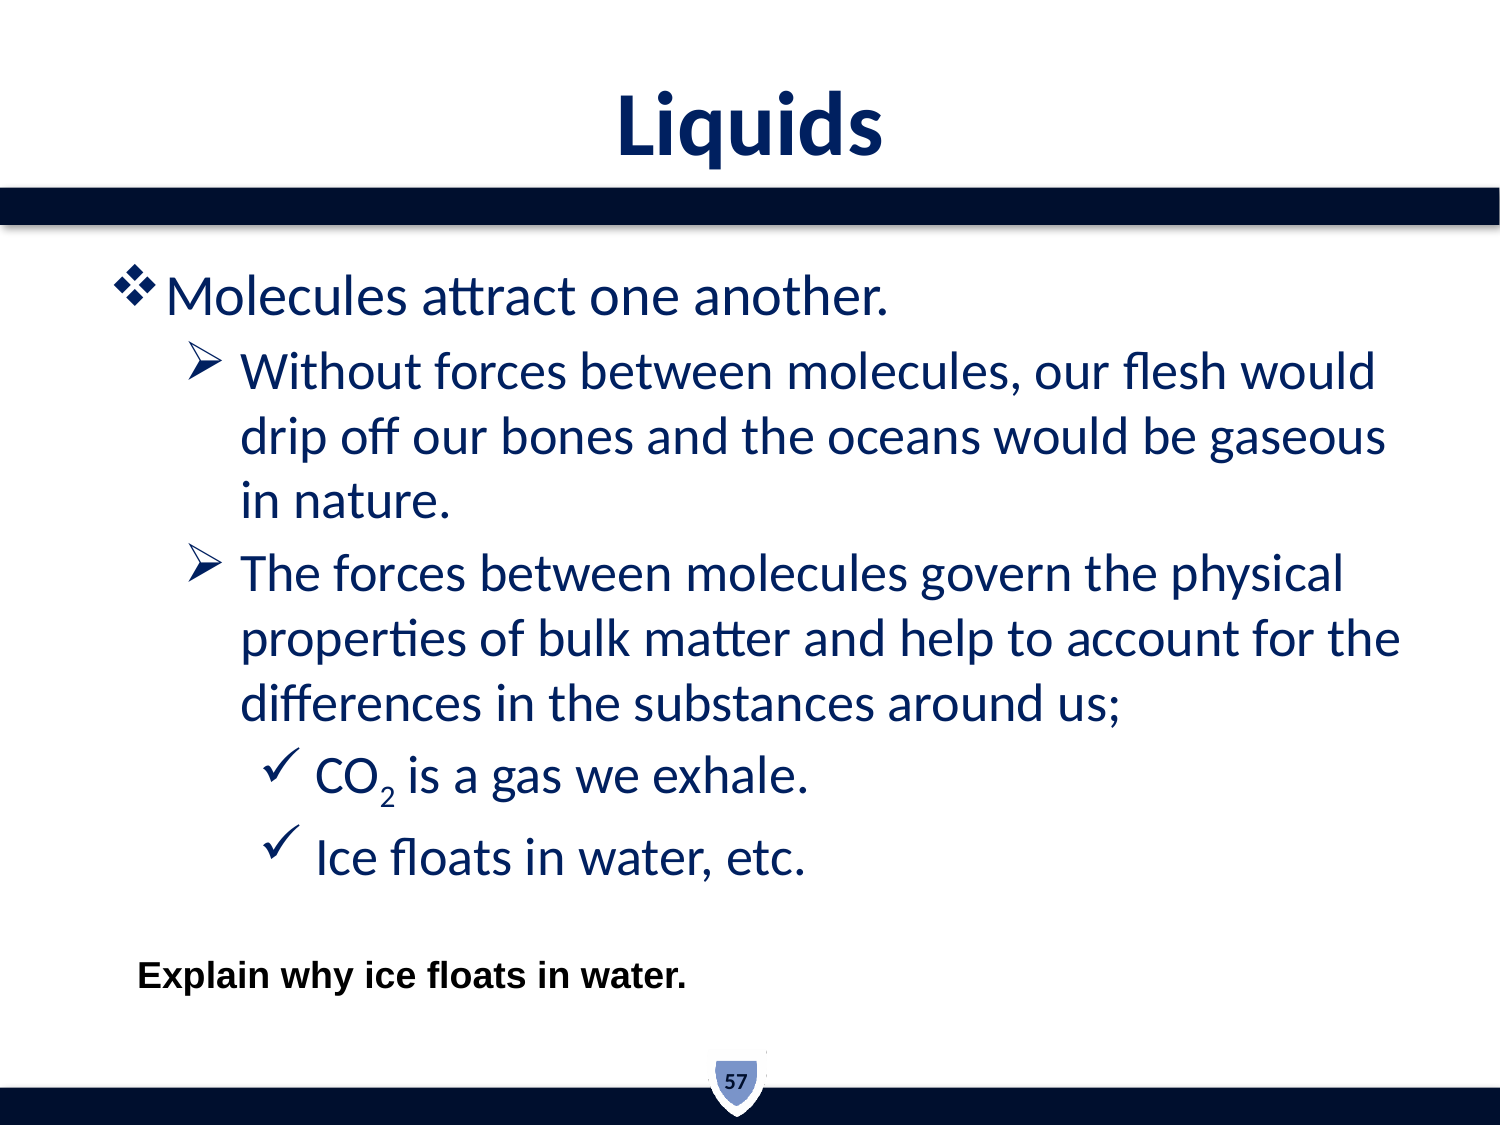

# Liquids
Molecules attract one another.
Without forces between molecules, our flesh would drip off our bones and the oceans would be gaseous in nature.
The forces between molecules govern the physical properties of bulk matter and help to account for the differences in the substances around us;
CO2 is a gas we exhale.
Ice floats in water, etc.
Explain why ice floats in water.
57